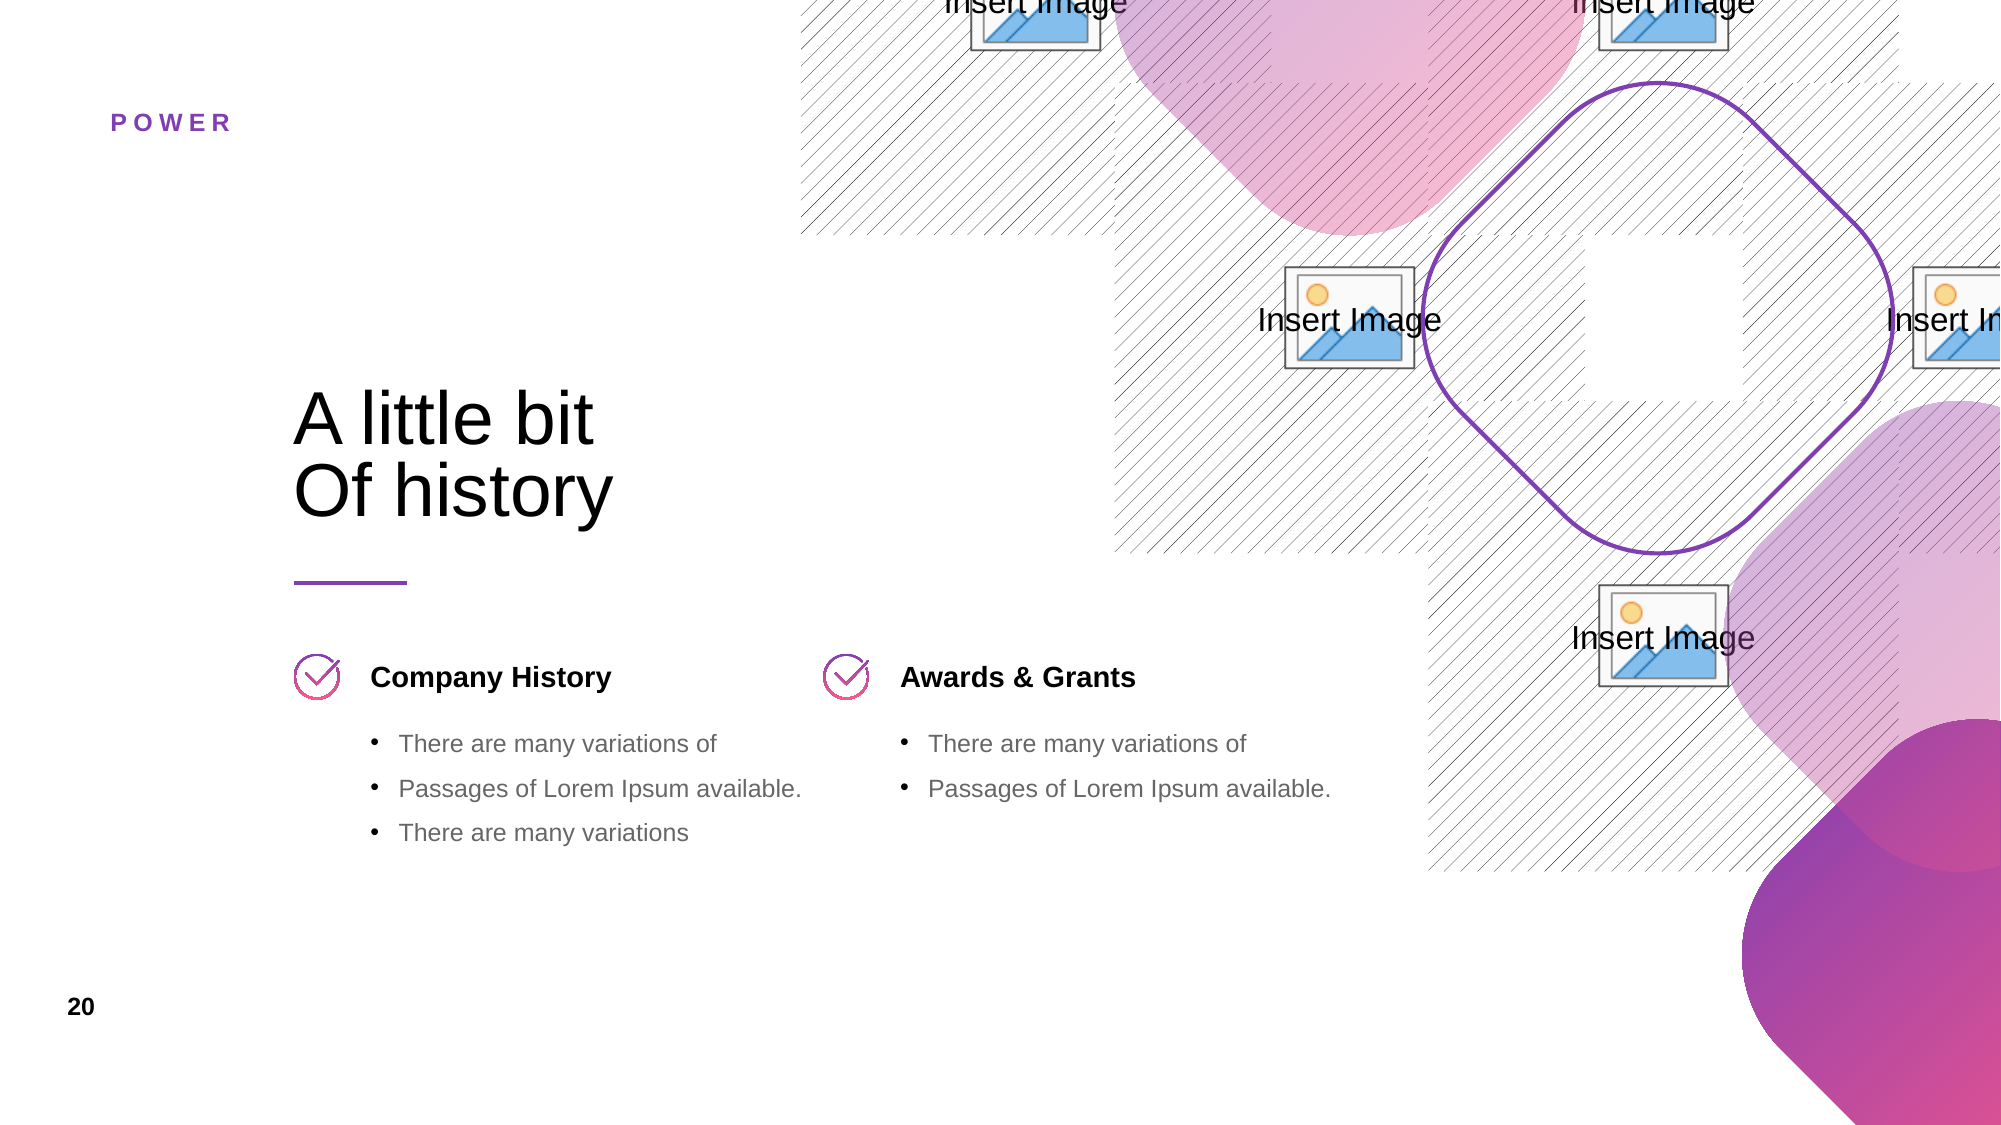

A little bit
Of history

Company History
Awards & Grants

There are many variations of
Passages of Lorem Ipsum available.
There are many variations
There are many variations of
Passages of Lorem Ipsum available.